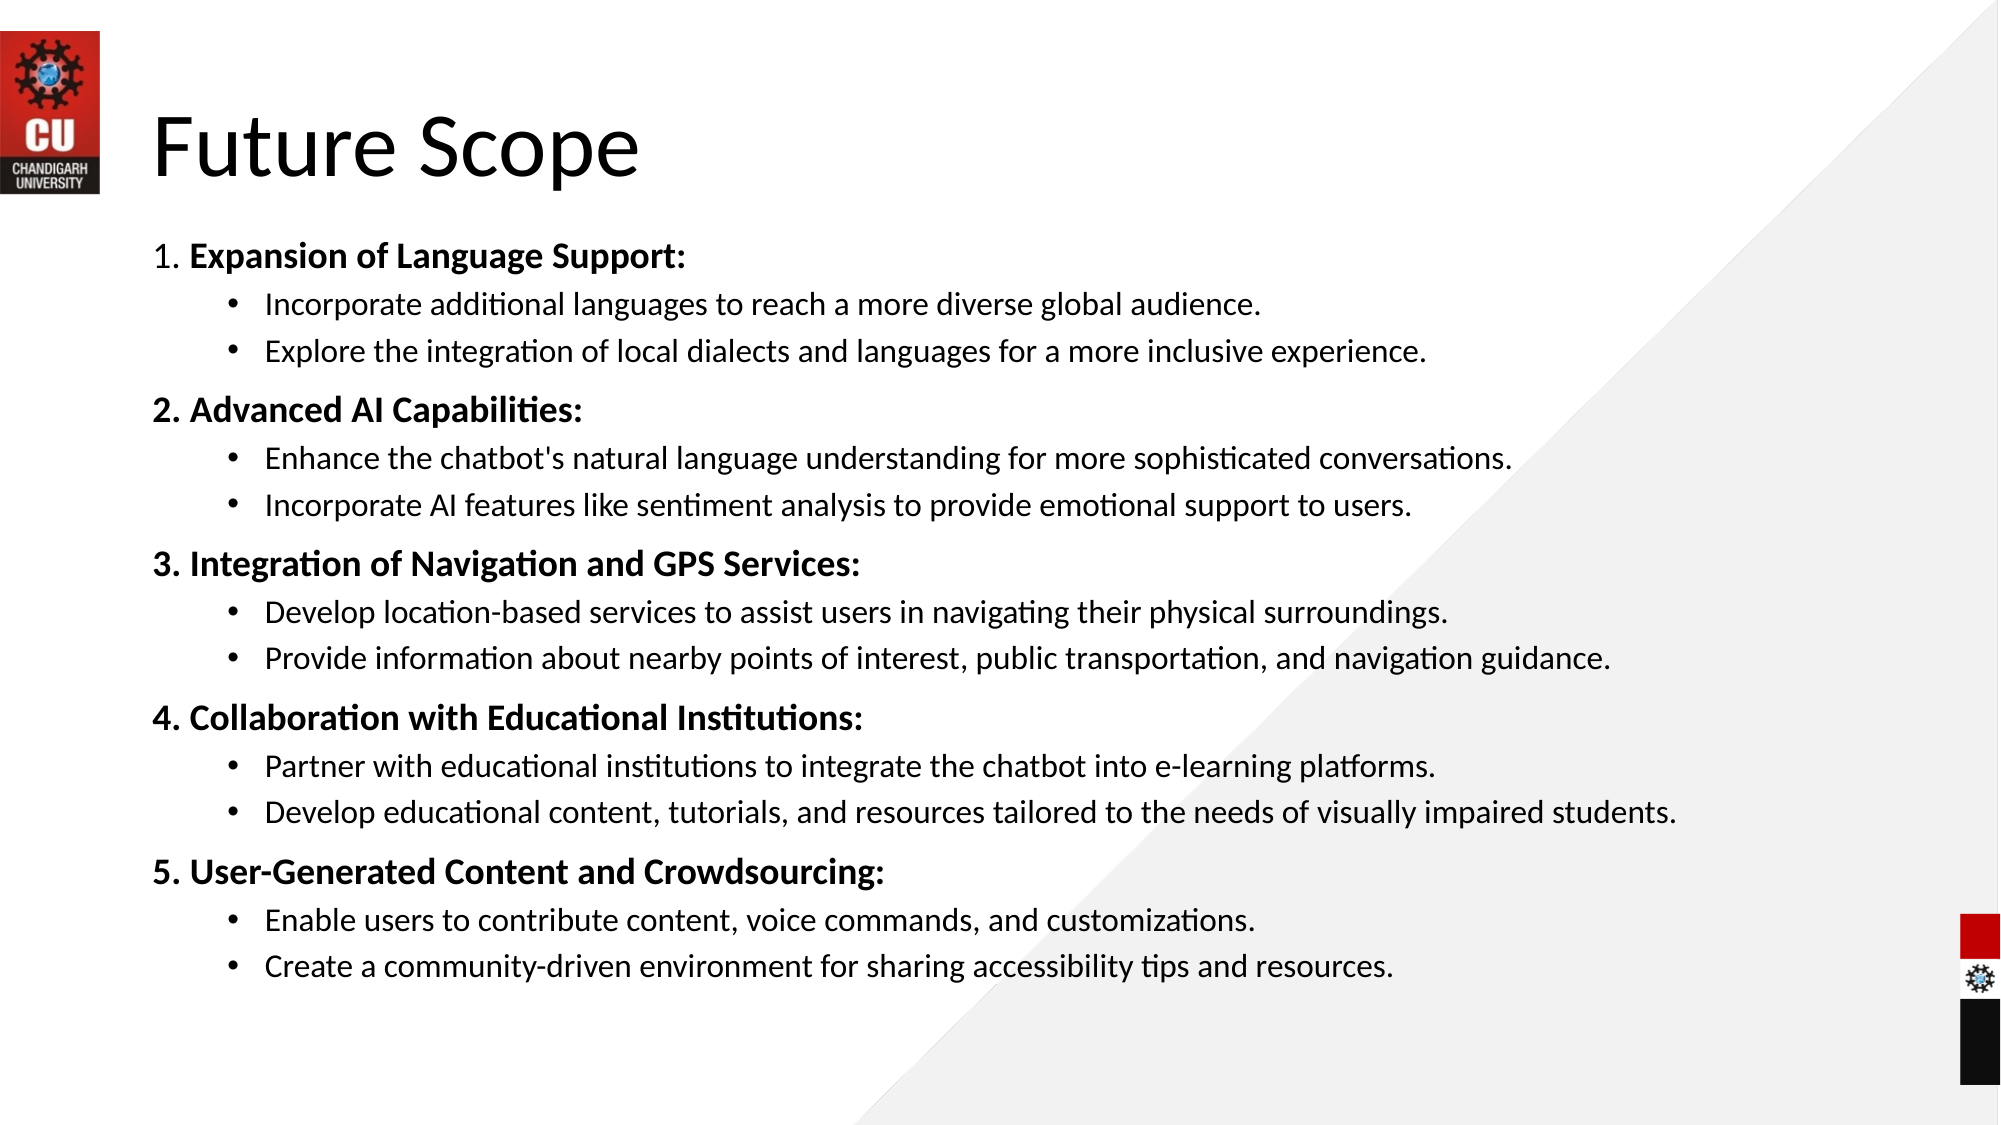

# Future Scope
1. Expansion of Language Support:
Incorporate additional languages to reach a more diverse global audience.
Explore the integration of local dialects and languages for a more inclusive experience.
2. Advanced AI Capabilities:
Enhance the chatbot's natural language understanding for more sophisticated conversations.
Incorporate AI features like sentiment analysis to provide emotional support to users.
3. Integration of Navigation and GPS Services:
Develop location-based services to assist users in navigating their physical surroundings.
Provide information about nearby points of interest, public transportation, and navigation guidance.
4. Collaboration with Educational Institutions:
Partner with educational institutions to integrate the chatbot into e-learning platforms.
Develop educational content, tutorials, and resources tailored to the needs of visually impaired students.
5. User-Generated Content and Crowdsourcing:
Enable users to contribute content, voice commands, and customizations.
Create a community-driven environment for sharing accessibility tips and resources.
23